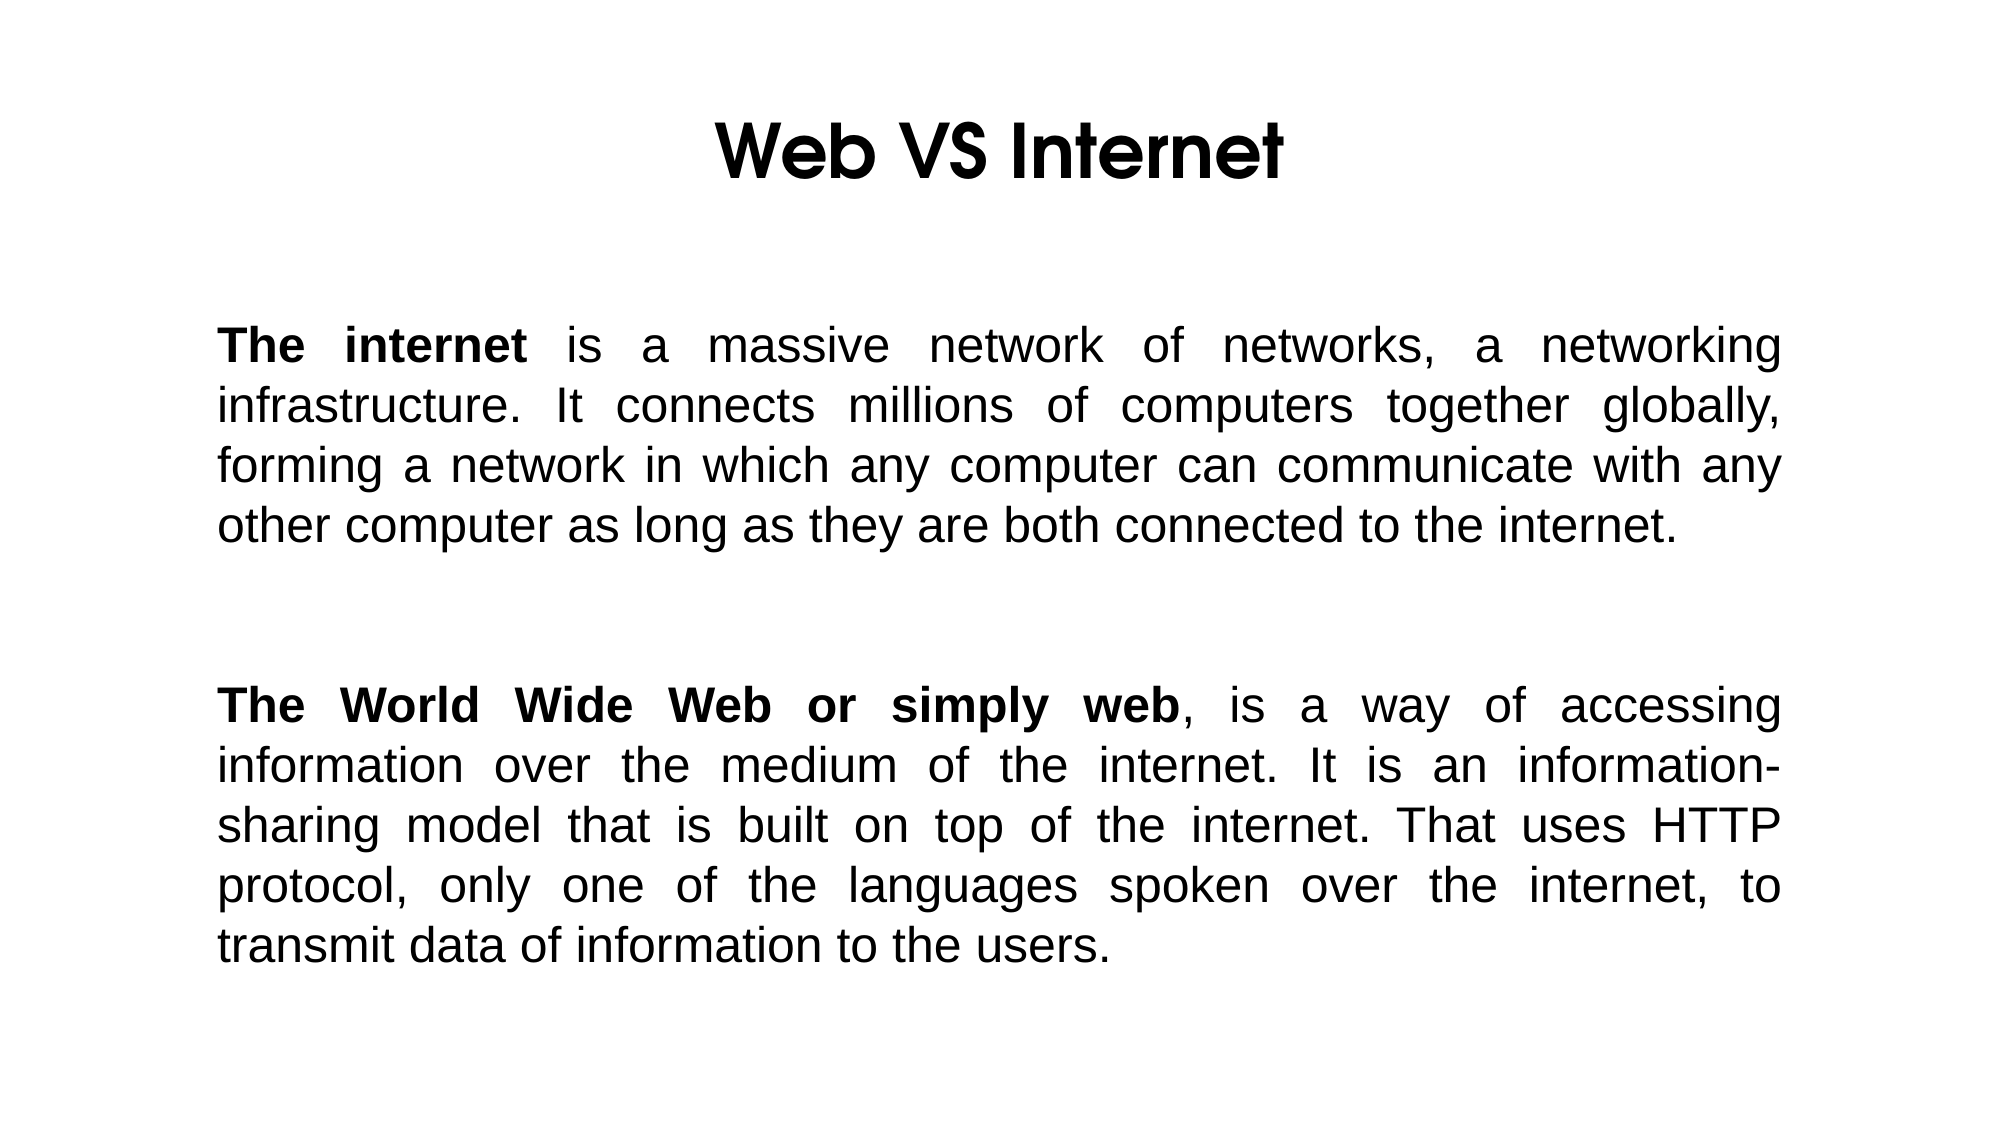

Web VS Internet
The internet is a massive network of networks, a networking infrastructure. It connects millions of computers together globally, forming a network in which any computer can communicate with any other computer as long as they are both connected to the internet.
The World Wide Web or simply web, is a way of accessing information over the medium of the internet. It is an information-sharing model that is built on top of the internet. That uses HTTP protocol, only one of the languages spoken over the internet, to transmit data of information to the users.